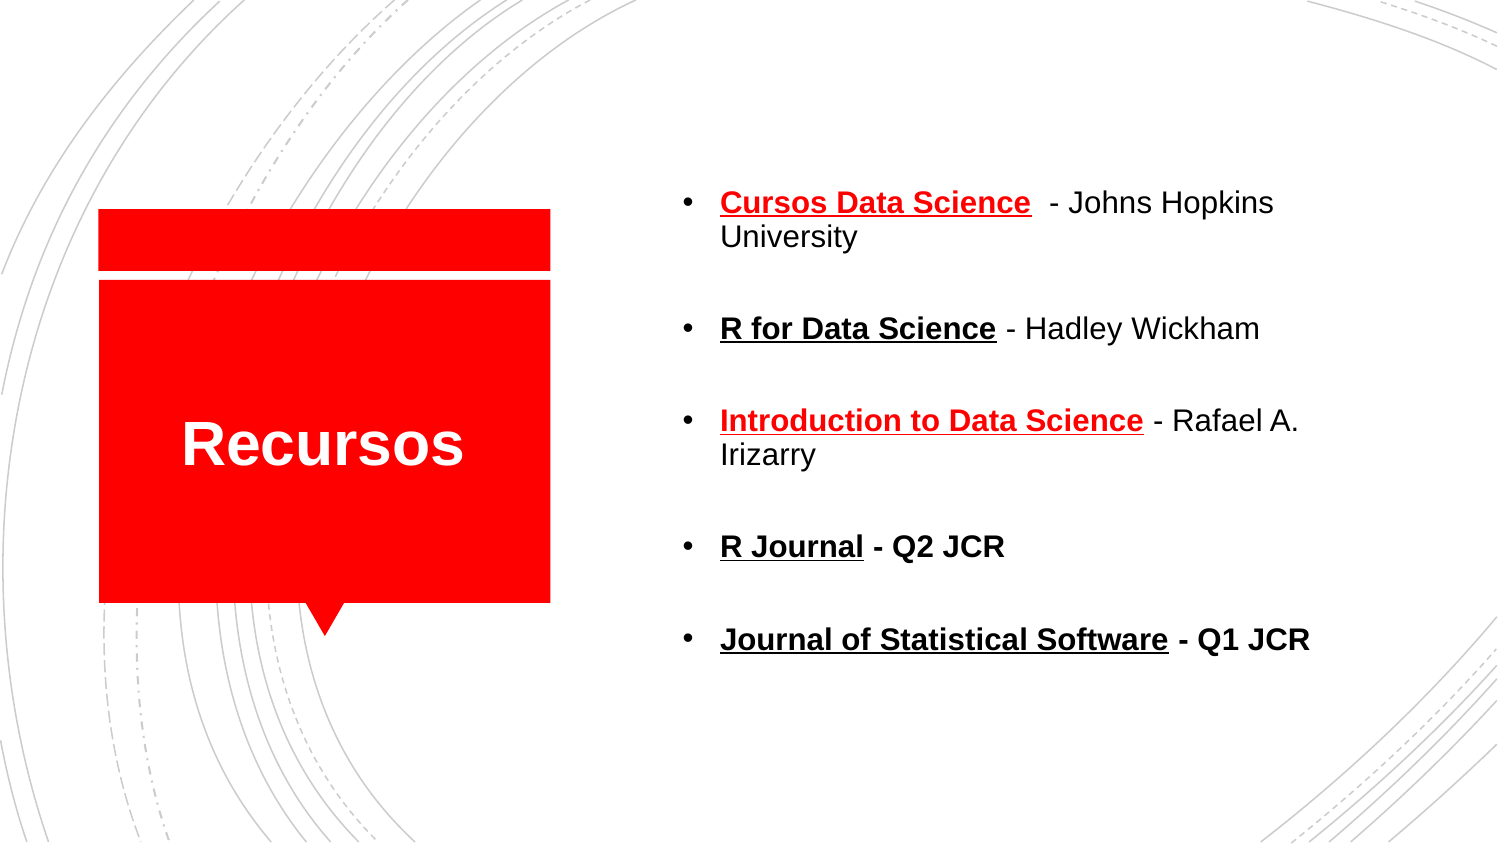

Cursos Data Science  - Johns Hopkins University

R for Data Science - Hadley Wickham

Introduction to Data Science - Rafael A. Irizarry

R Journal - Q2 JCR

Journal of Statistical Software - Q1 JCR

# Recursos